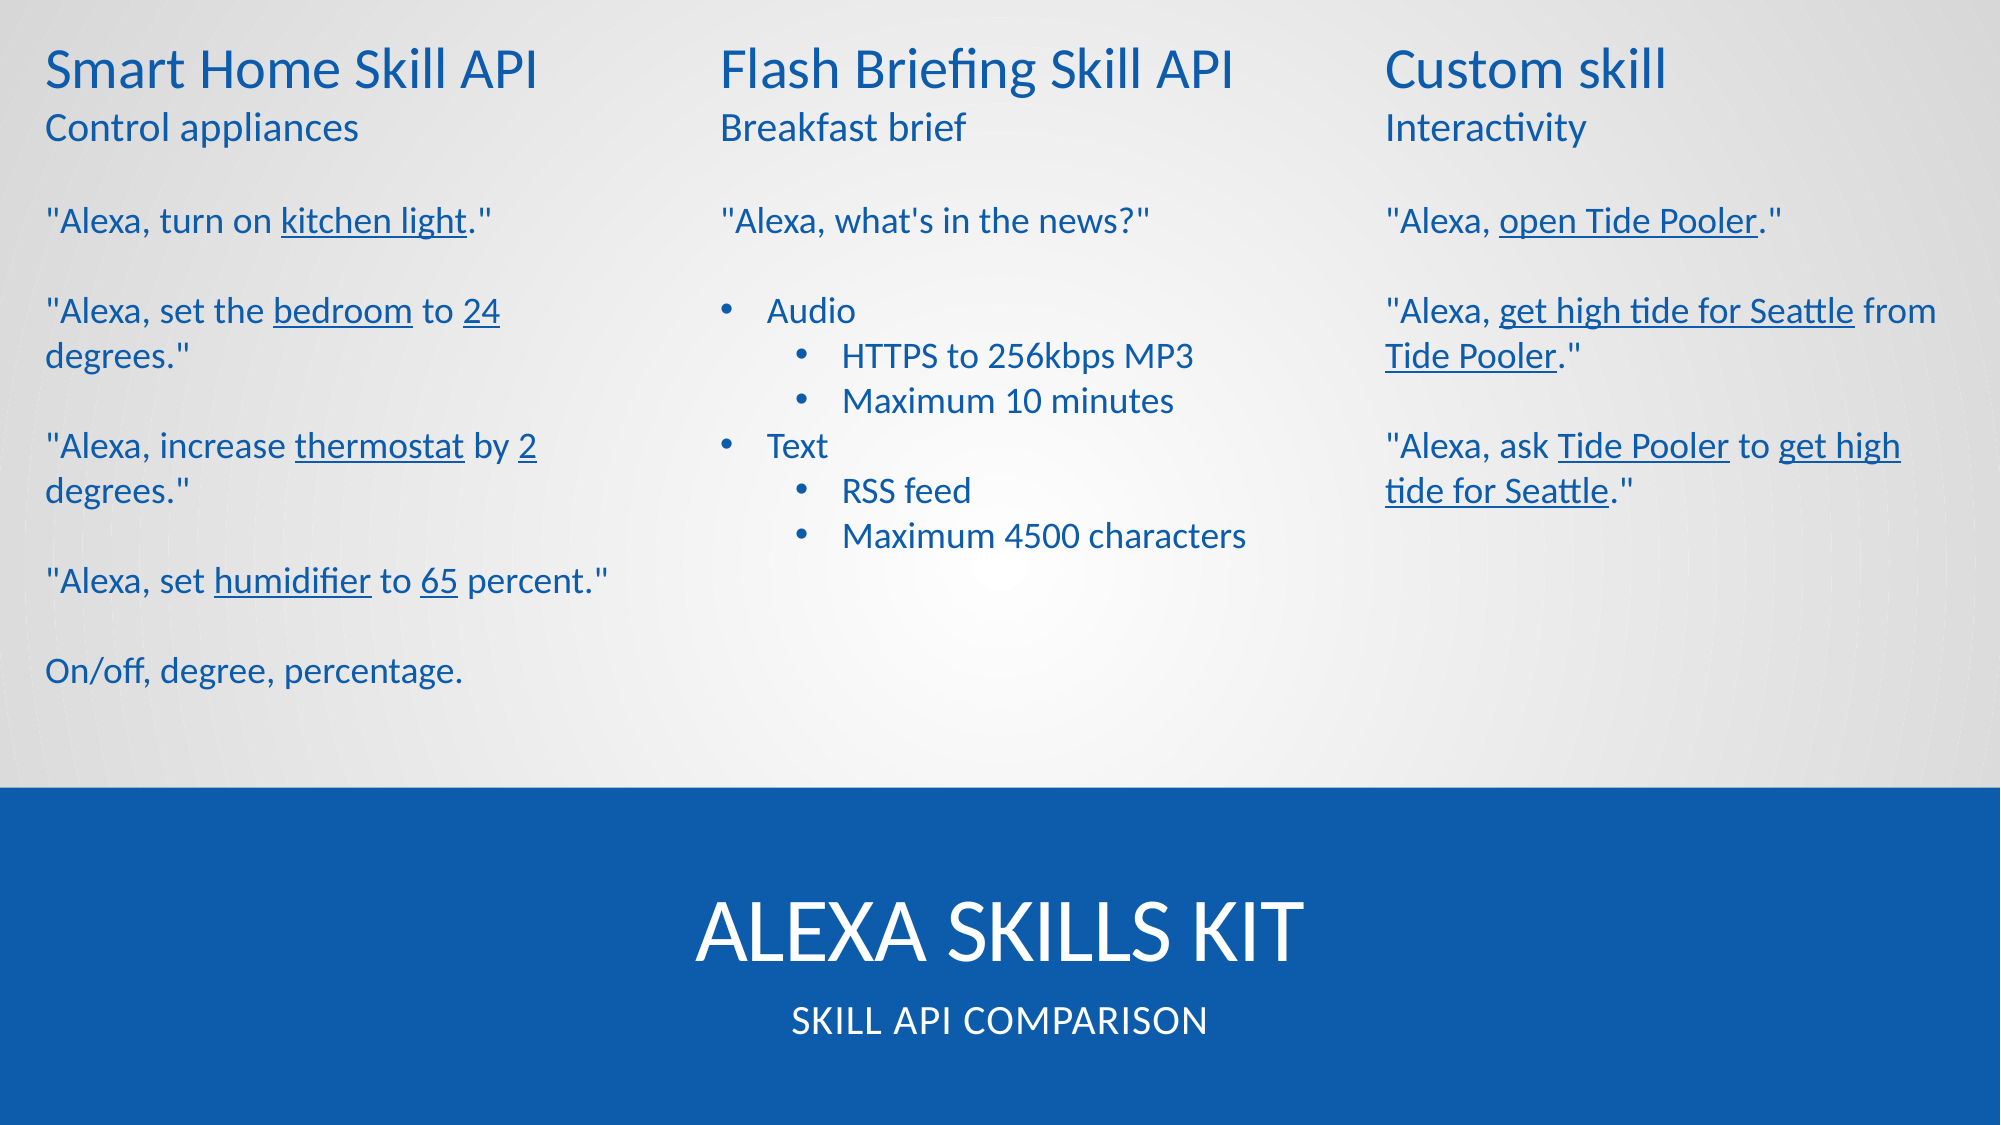

Flash Briefing Skill API
Breakfast brief
Custom skill
Interactivity
Smart Home Skill API
Control appliances
"Alexa, what's in the news?"

Audio
HTTPS to 256kbps MP3
Maximum 10 minutes
Text
RSS feed
Maximum 4500 characters
"Alexa, open Tide Pooler."

"Alexa, get high tide for Seattle from Tide Pooler."

"Alexa, ask Tide Pooler to get high tide for Seattle."
"Alexa, turn on kitchen light."

"Alexa, set the bedroom to 24 degrees."

"Alexa, increase thermostat by 2 degrees."

"Alexa, set humidifier to 65 percent."

On/off, degree, percentage.
# Alexa Skills Kit
Skill API Comparison